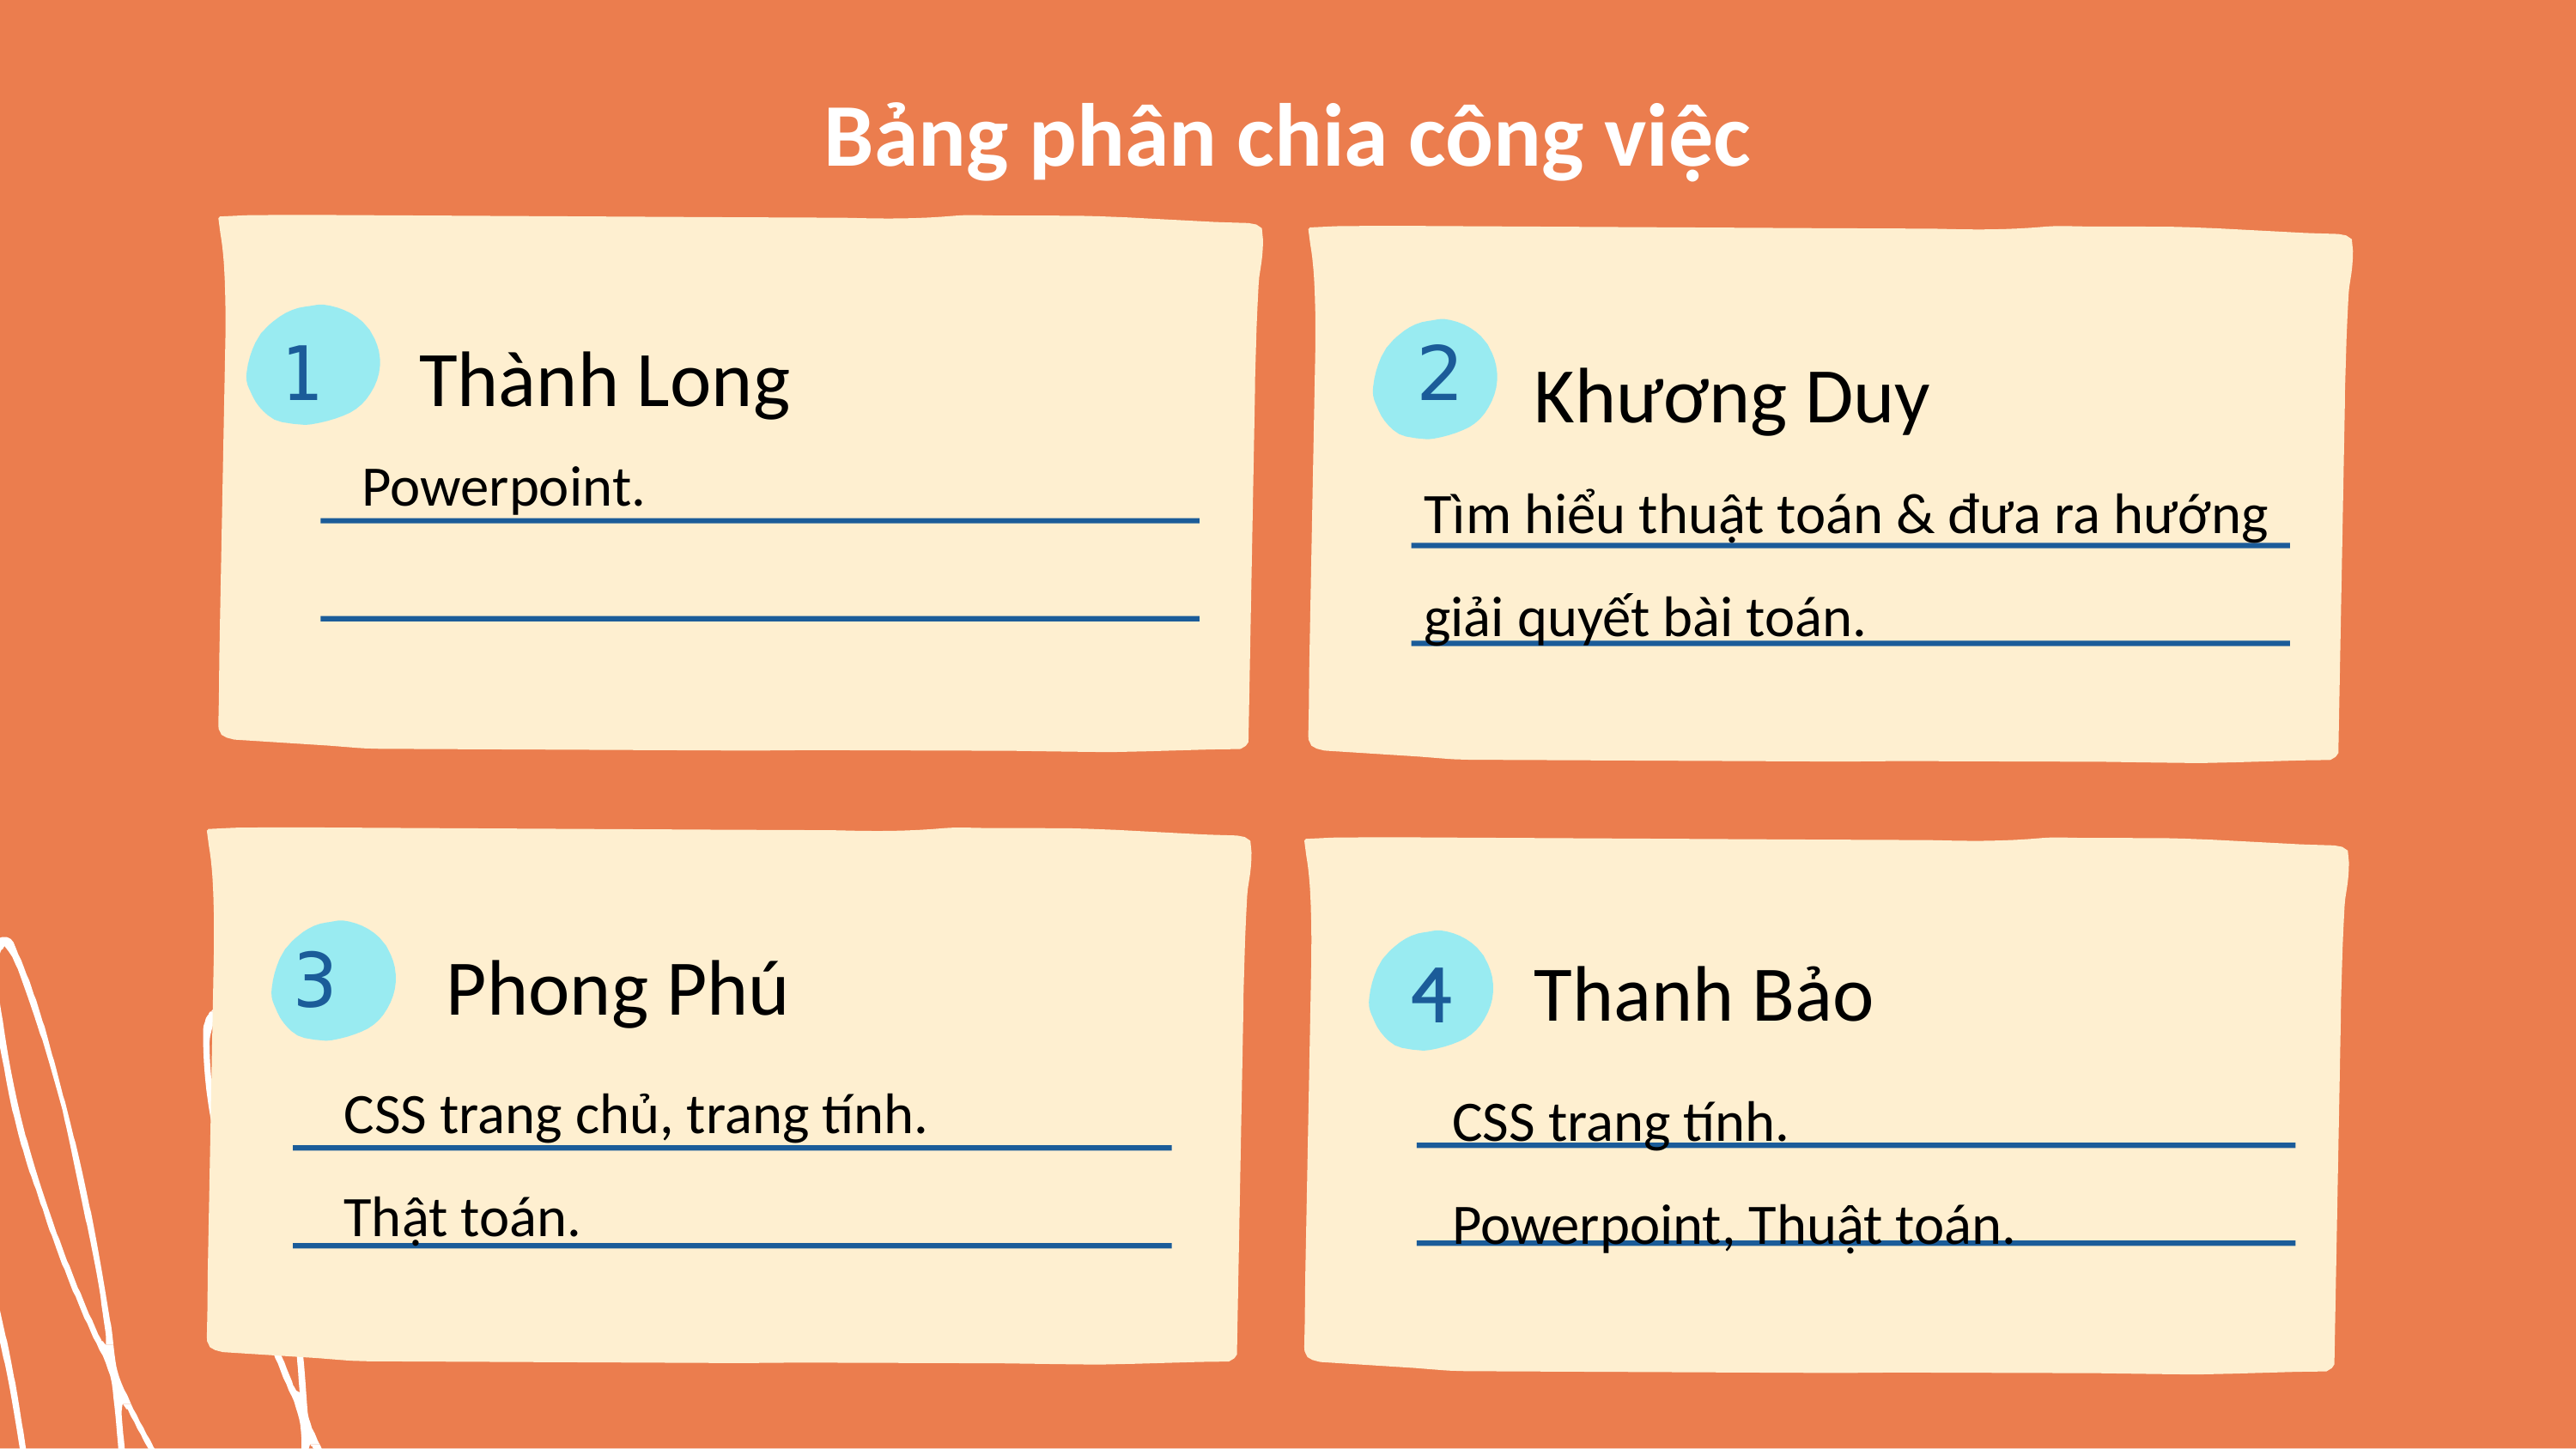

Bảng phân chia công việc

Thành Long
1
2
Khương Duy
Tìm hiểu thuật toán & đưa ra hướng giải quyết bài toán.
Powerpoint.

Phong Phú
3
Thanh Bảo
4
CSS trang chủ, trang tính.
Thật toán.
CSS trang tính.
Powerpoint, Thuật toán.